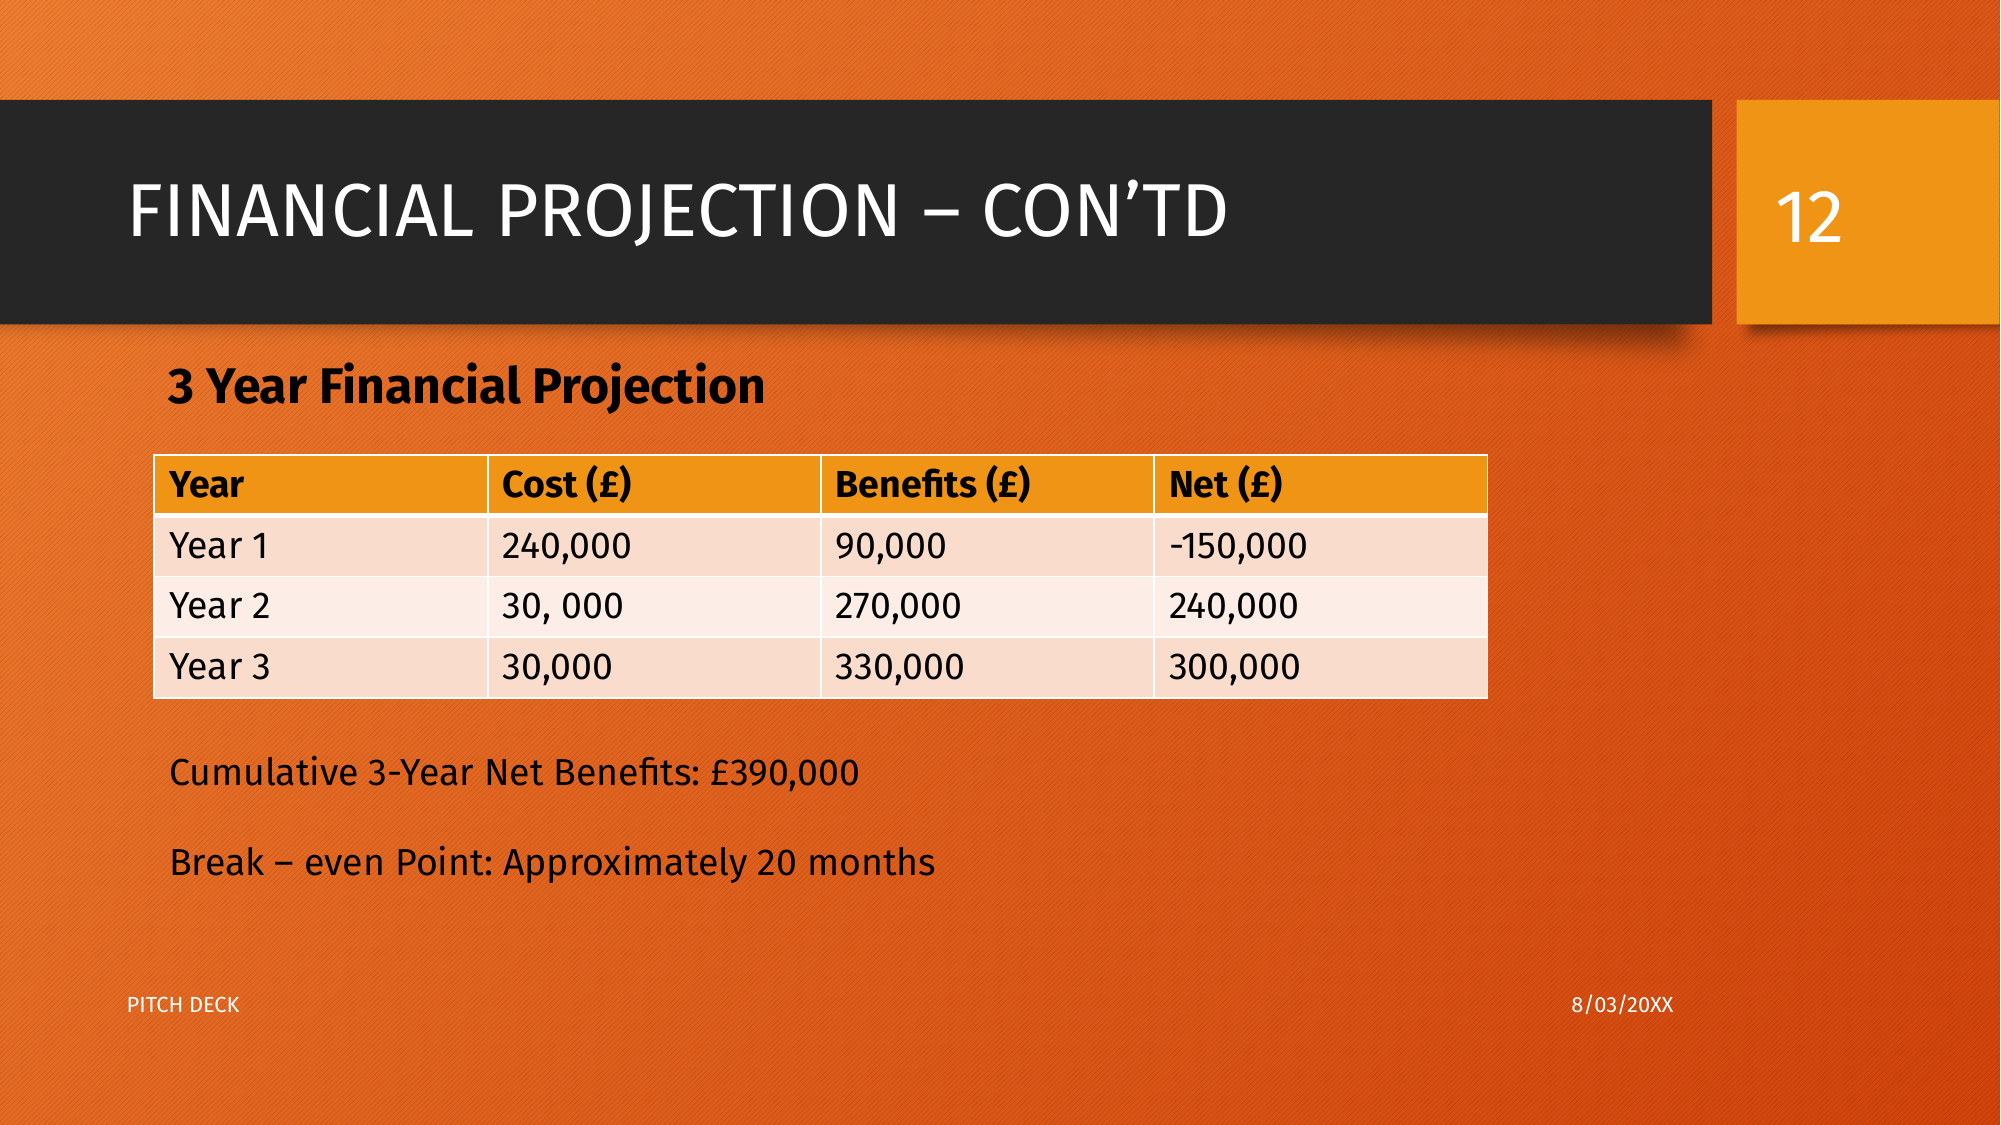

12
# FINANCIAL PROJECTION – CON’TD
3 Year Financial Projection
| Year | Cost (£) | Benefits (£) | Net (£) |
| --- | --- | --- | --- |
| Year 1 | 240,000 | 90,000 | -150,000 |
| Year 2 | 30, 000 | 270,000 | 240,000 |
| Year 3 | 30,000 | 330,000 | 300,000 |
Cumulative 3-Year Net Benefits: £390,000

Break – even Point: Approximately 20 months
8/03/20XX
PITCH DECK